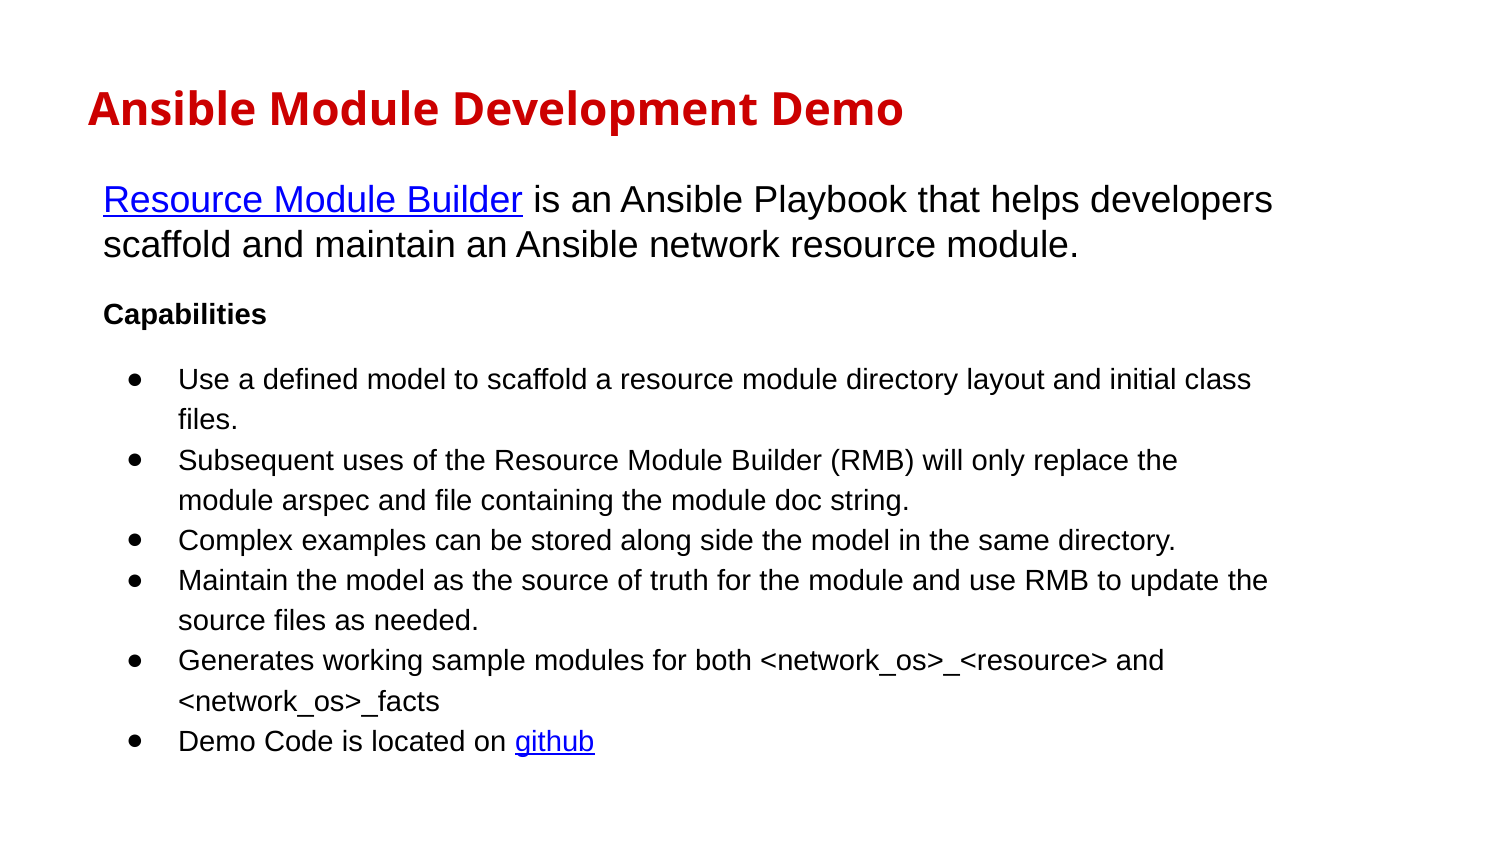

Ansible Module Development Demo
Resource Module Builder is an Ansible Playbook that helps developers scaffold and maintain an Ansible network resource module.
Capabilities
Use a defined model to scaffold a resource module directory layout and initial class files.
Subsequent uses of the Resource Module Builder (RMB) will only replace the module arspec and file containing the module doc string.
Complex examples can be stored along side the model in the same directory.
Maintain the model as the source of truth for the module and use RMB to update the source files as needed.
Generates working sample modules for both <network_os>_<resource> and <network_os>_facts
Demo Code is located on github